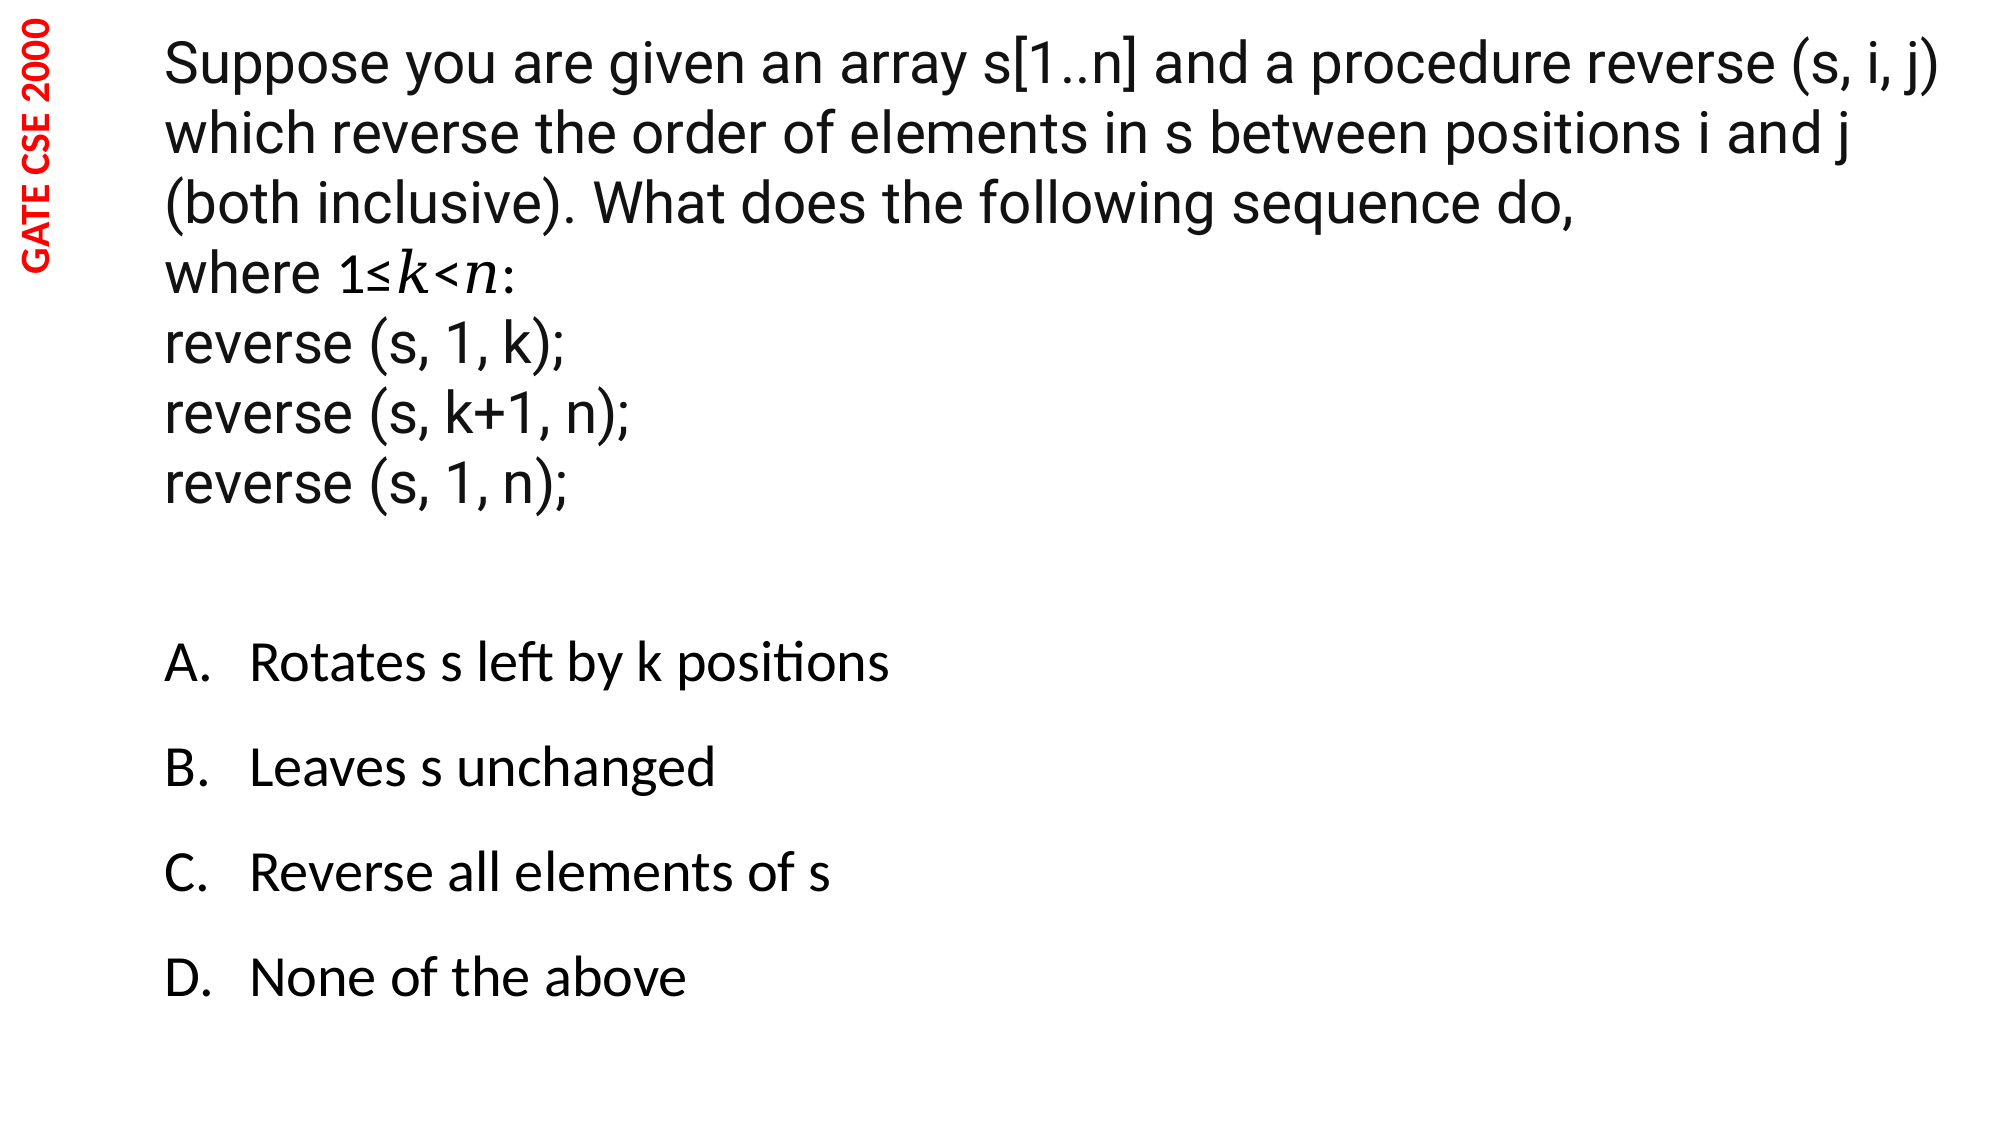

Suppose you are given an array s[1..n] and a procedure reverse (s, i, j) which reverse the order of elements in s between positions i and j (both inclusive). What does the following sequence do, where 1≤𝑘<𝑛:
reverse (s, 1, k);
reverse (s, k+1, n);
reverse (s, 1, n);
GATE CSE 2000
Rotates s left by k positions
Leaves s unchanged
Reverse all elements of s
None of the above